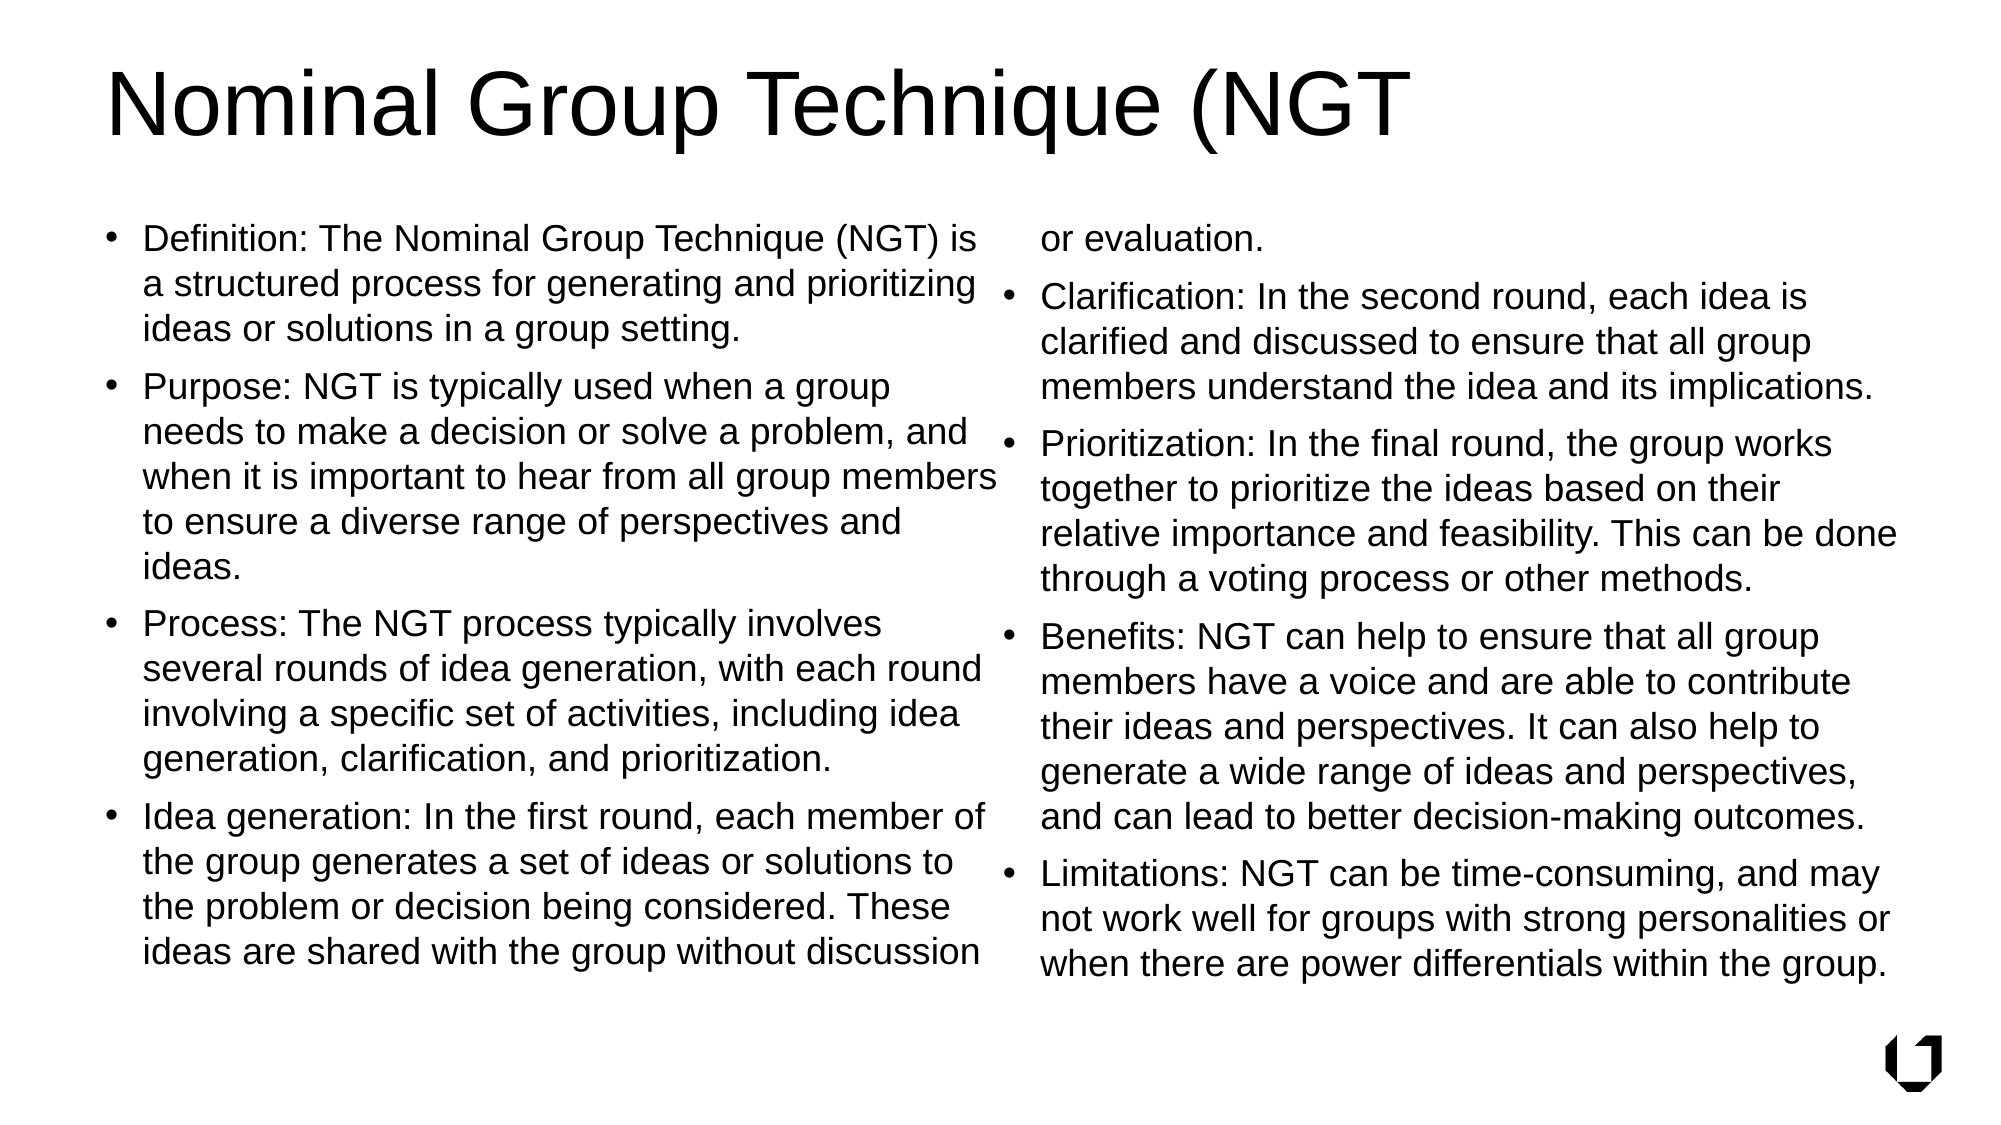

# Nominal Group Technique (NGT
Definition: The Nominal Group Technique (NGT) is a structured process for generating and prioritizing ideas or solutions in a group setting.
Purpose: NGT is typically used when a group needs to make a decision or solve a problem, and when it is important to hear from all group members to ensure a diverse range of perspectives and ideas.
Process: The NGT process typically involves several rounds of idea generation, with each round involving a specific set of activities, including idea generation, clarification, and prioritization.
Idea generation: In the first round, each member of the group generates a set of ideas or solutions to the problem or decision being considered. These ideas are shared with the group without discussion or evaluation.
Clarification: In the second round, each idea is clarified and discussed to ensure that all group members understand the idea and its implications.
Prioritization: In the final round, the group works together to prioritize the ideas based on their relative importance and feasibility. This can be done through a voting process or other methods.
Benefits: NGT can help to ensure that all group members have a voice and are able to contribute their ideas and perspectives. It can also help to generate a wide range of ideas and perspectives, and can lead to better decision-making outcomes.
Limitations: NGT can be time-consuming, and may not work well for groups with strong personalities or when there are power differentials within the group.